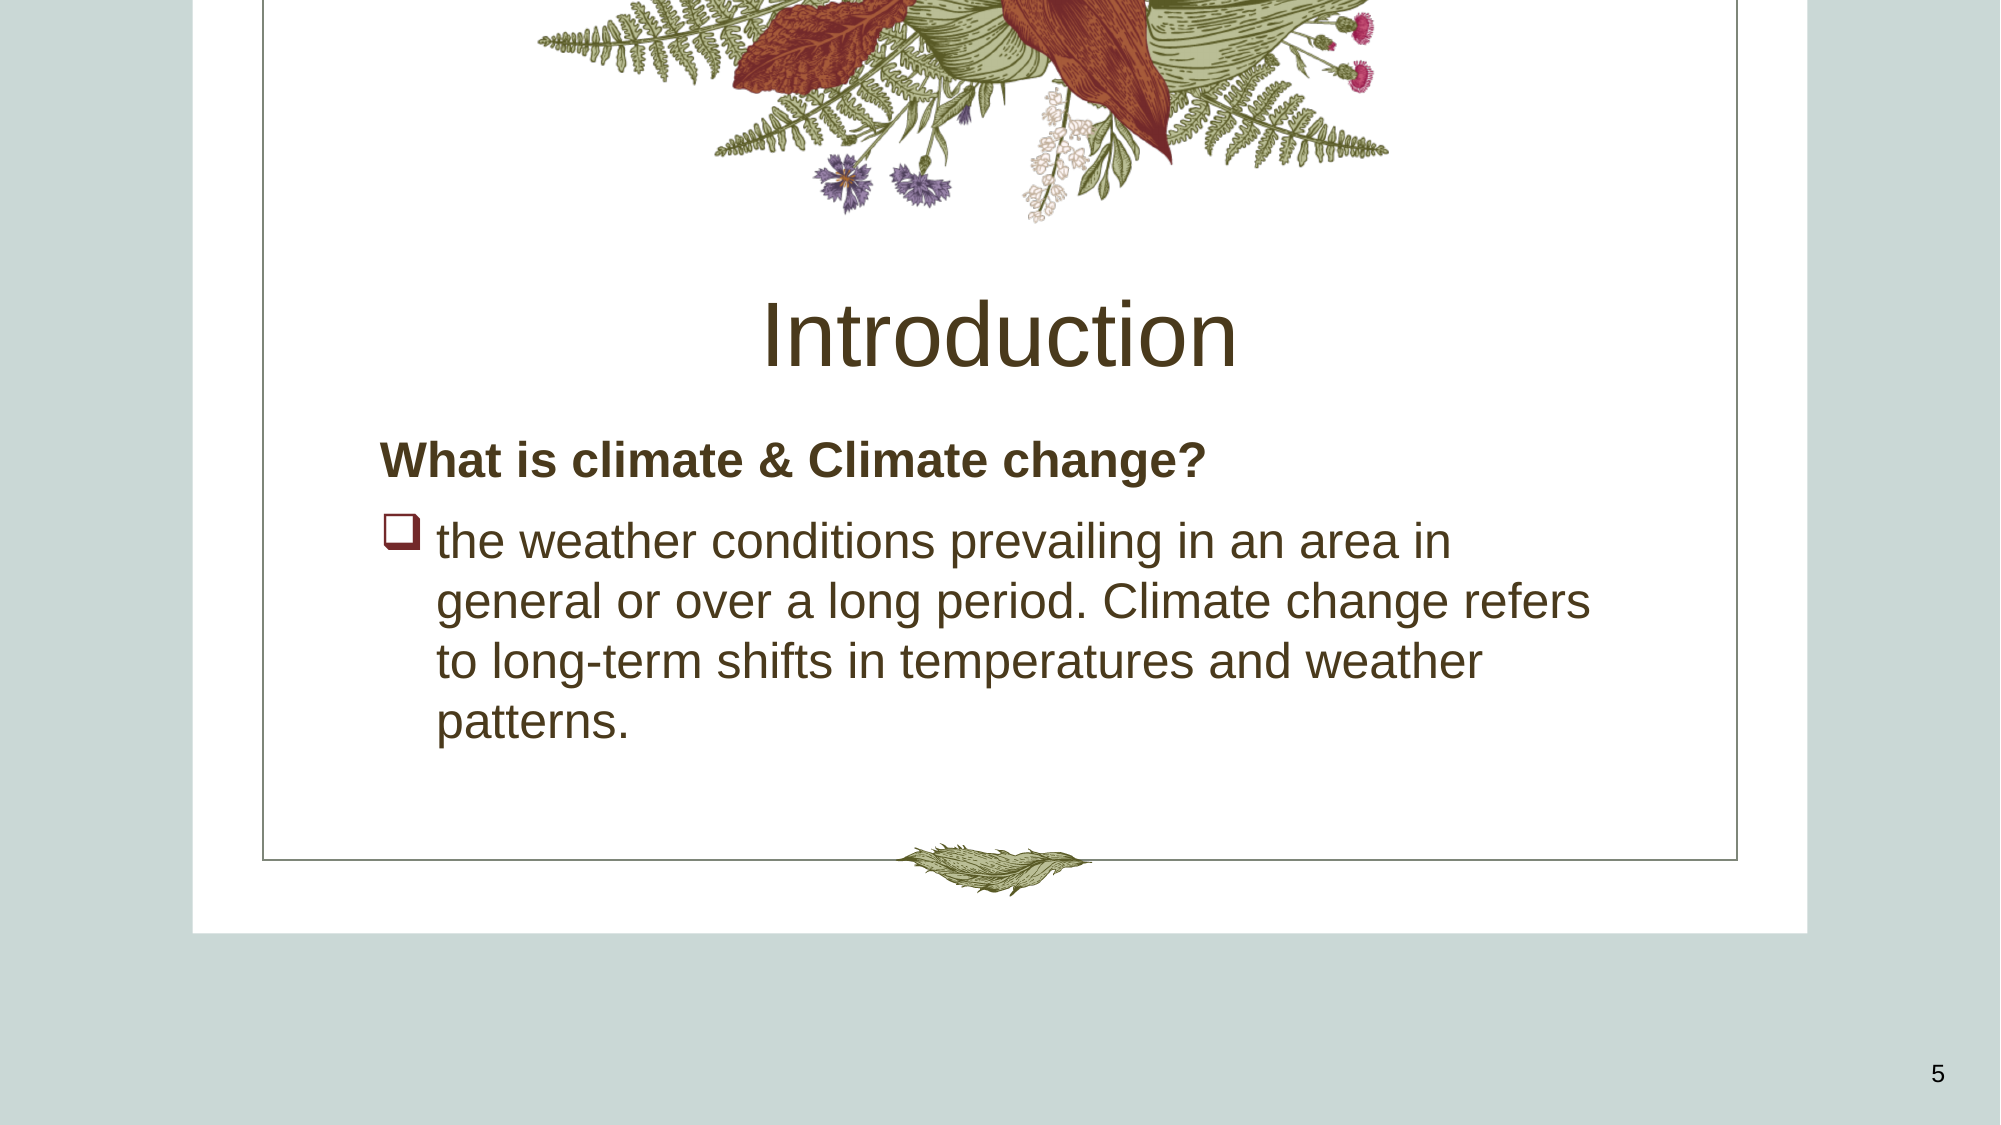

# Introduction
What is climate & Climate change?
the weather conditions prevailing in an area in general or over a long period. Climate change refers to long-term shifts in temperatures and weather patterns.
5